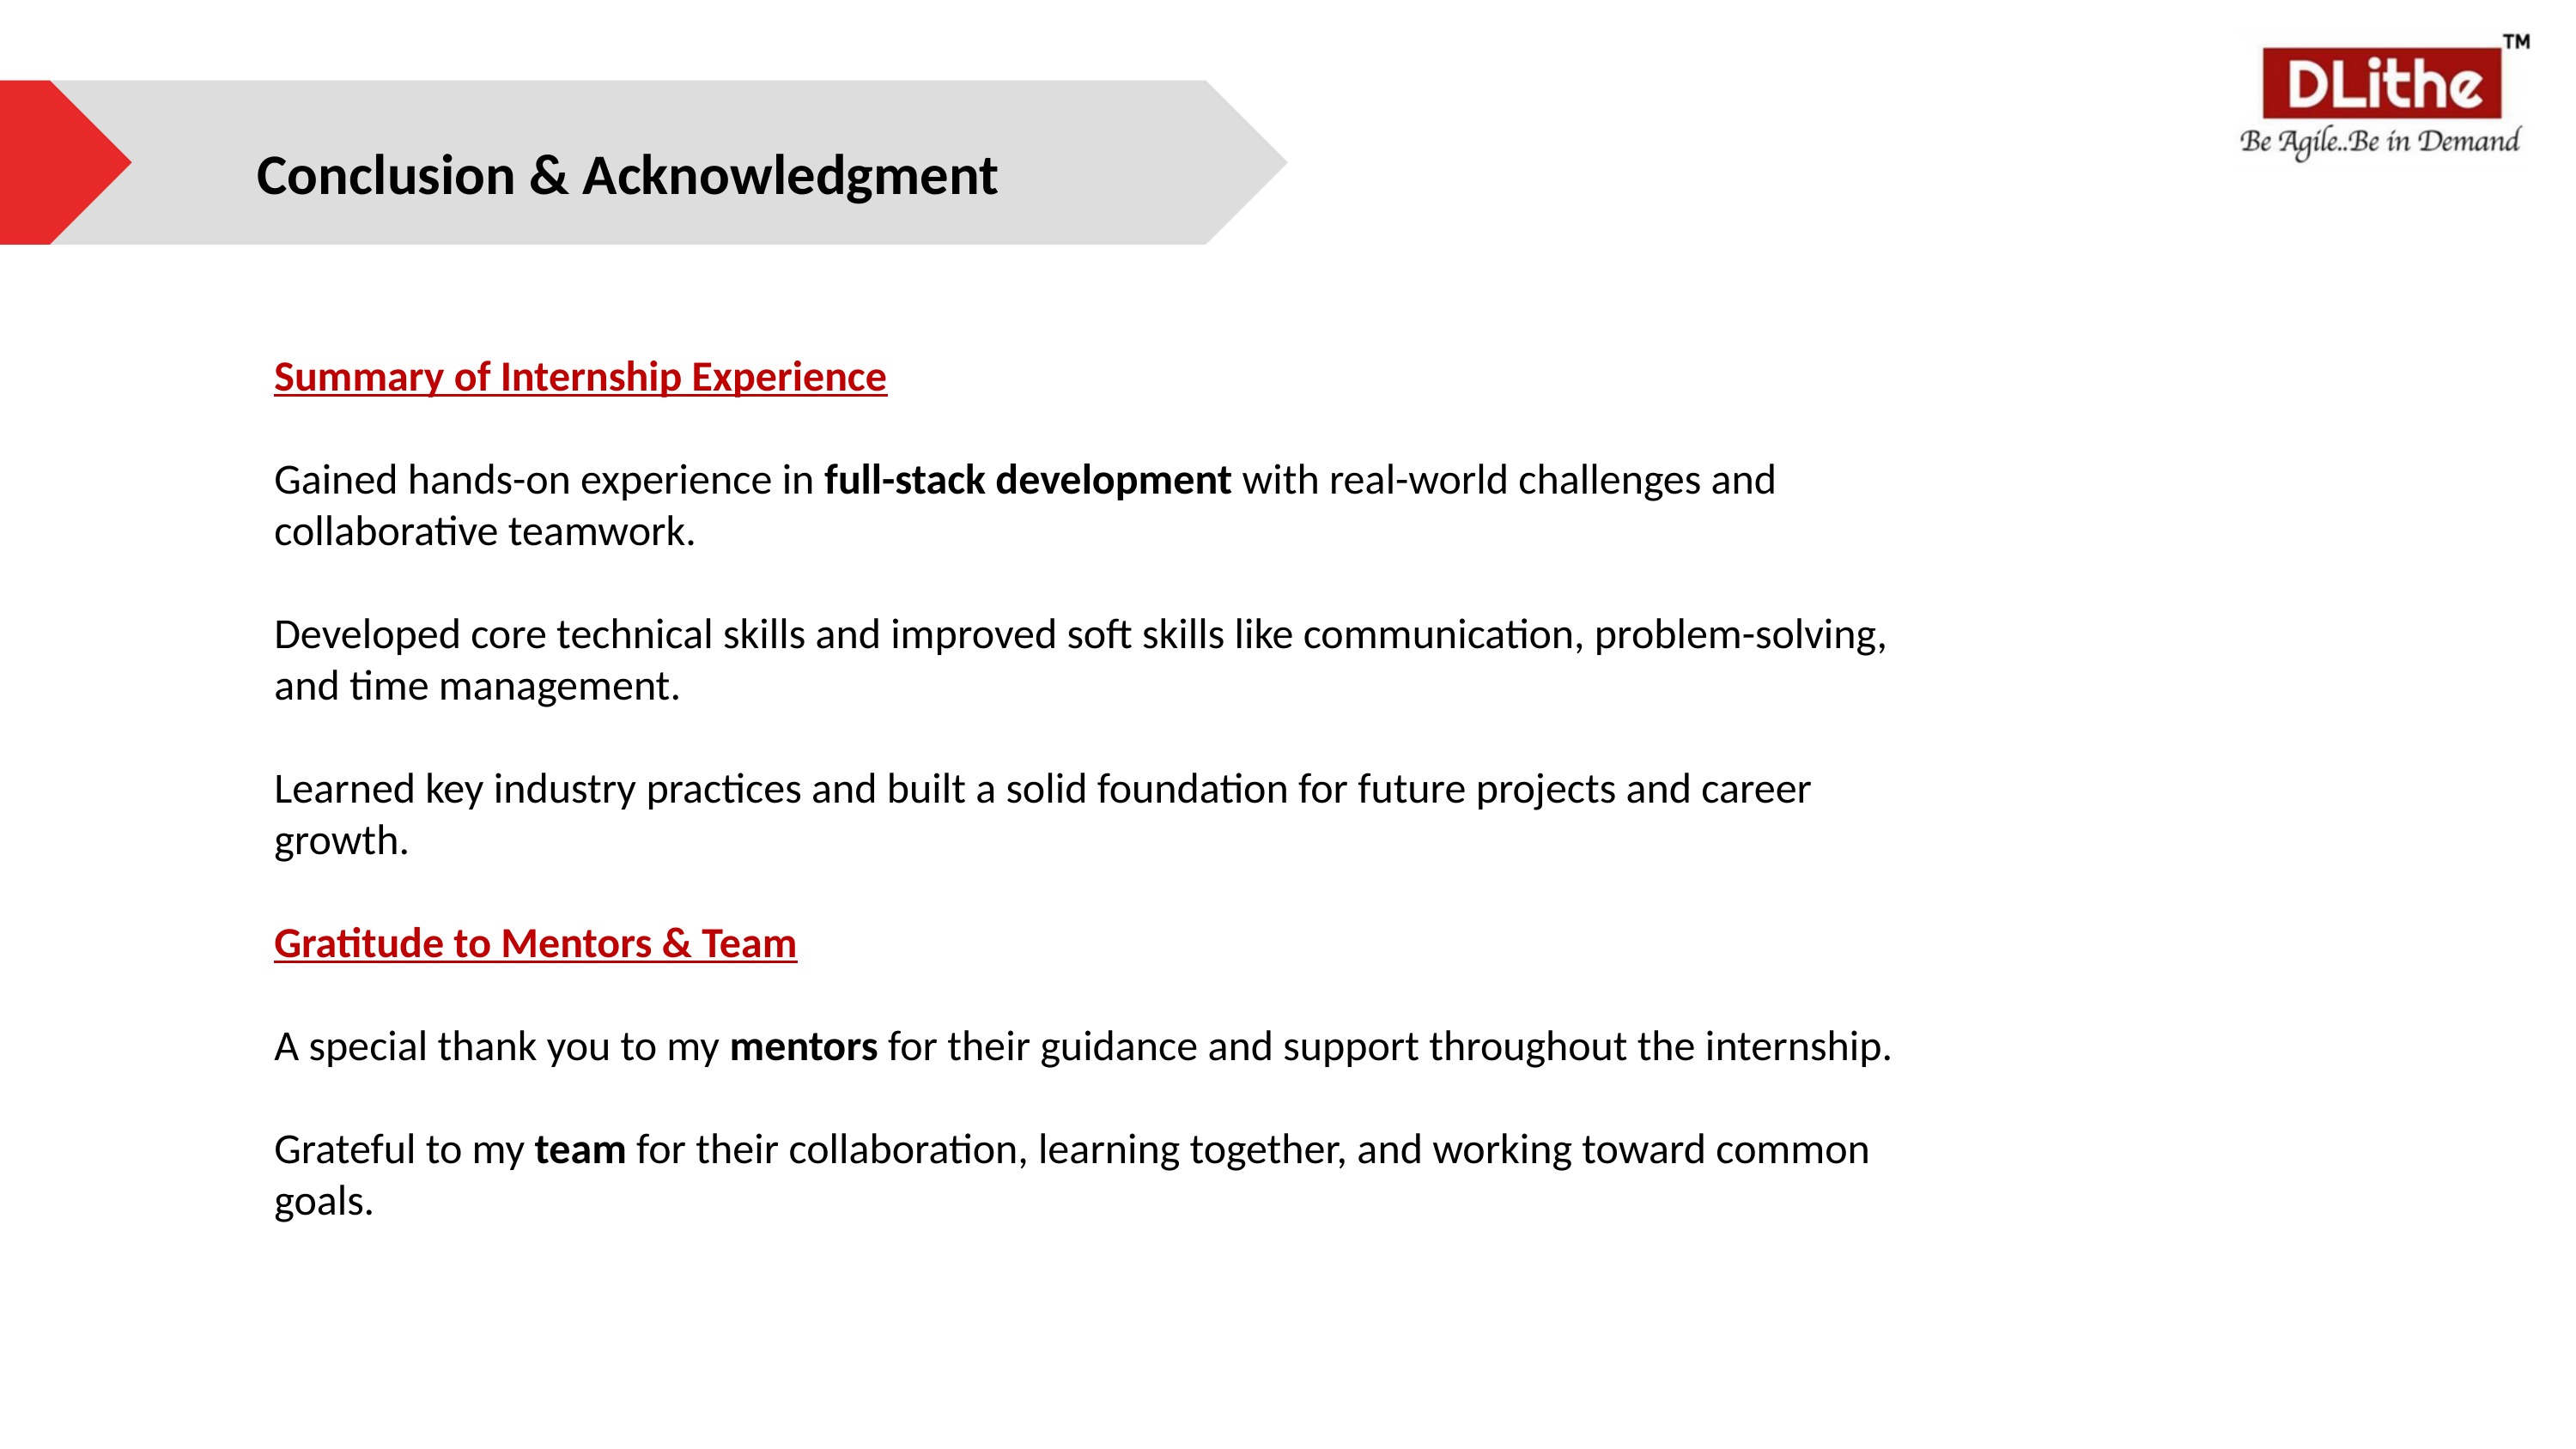

Conclusion & Acknowledgment
Summary of Internship Experience

Gained hands-on experience in full-stack development with real-world challenges and collaborative teamwork.

Developed core technical skills and improved soft skills like communication, problem-solving, and time management.

Learned key industry practices and built a solid foundation for future projects and career growth.

Gratitude to Mentors & Team

A special thank you to my mentors for their guidance and support throughout the internship.

Grateful to my team for their collaboration, learning together, and working toward common goals.